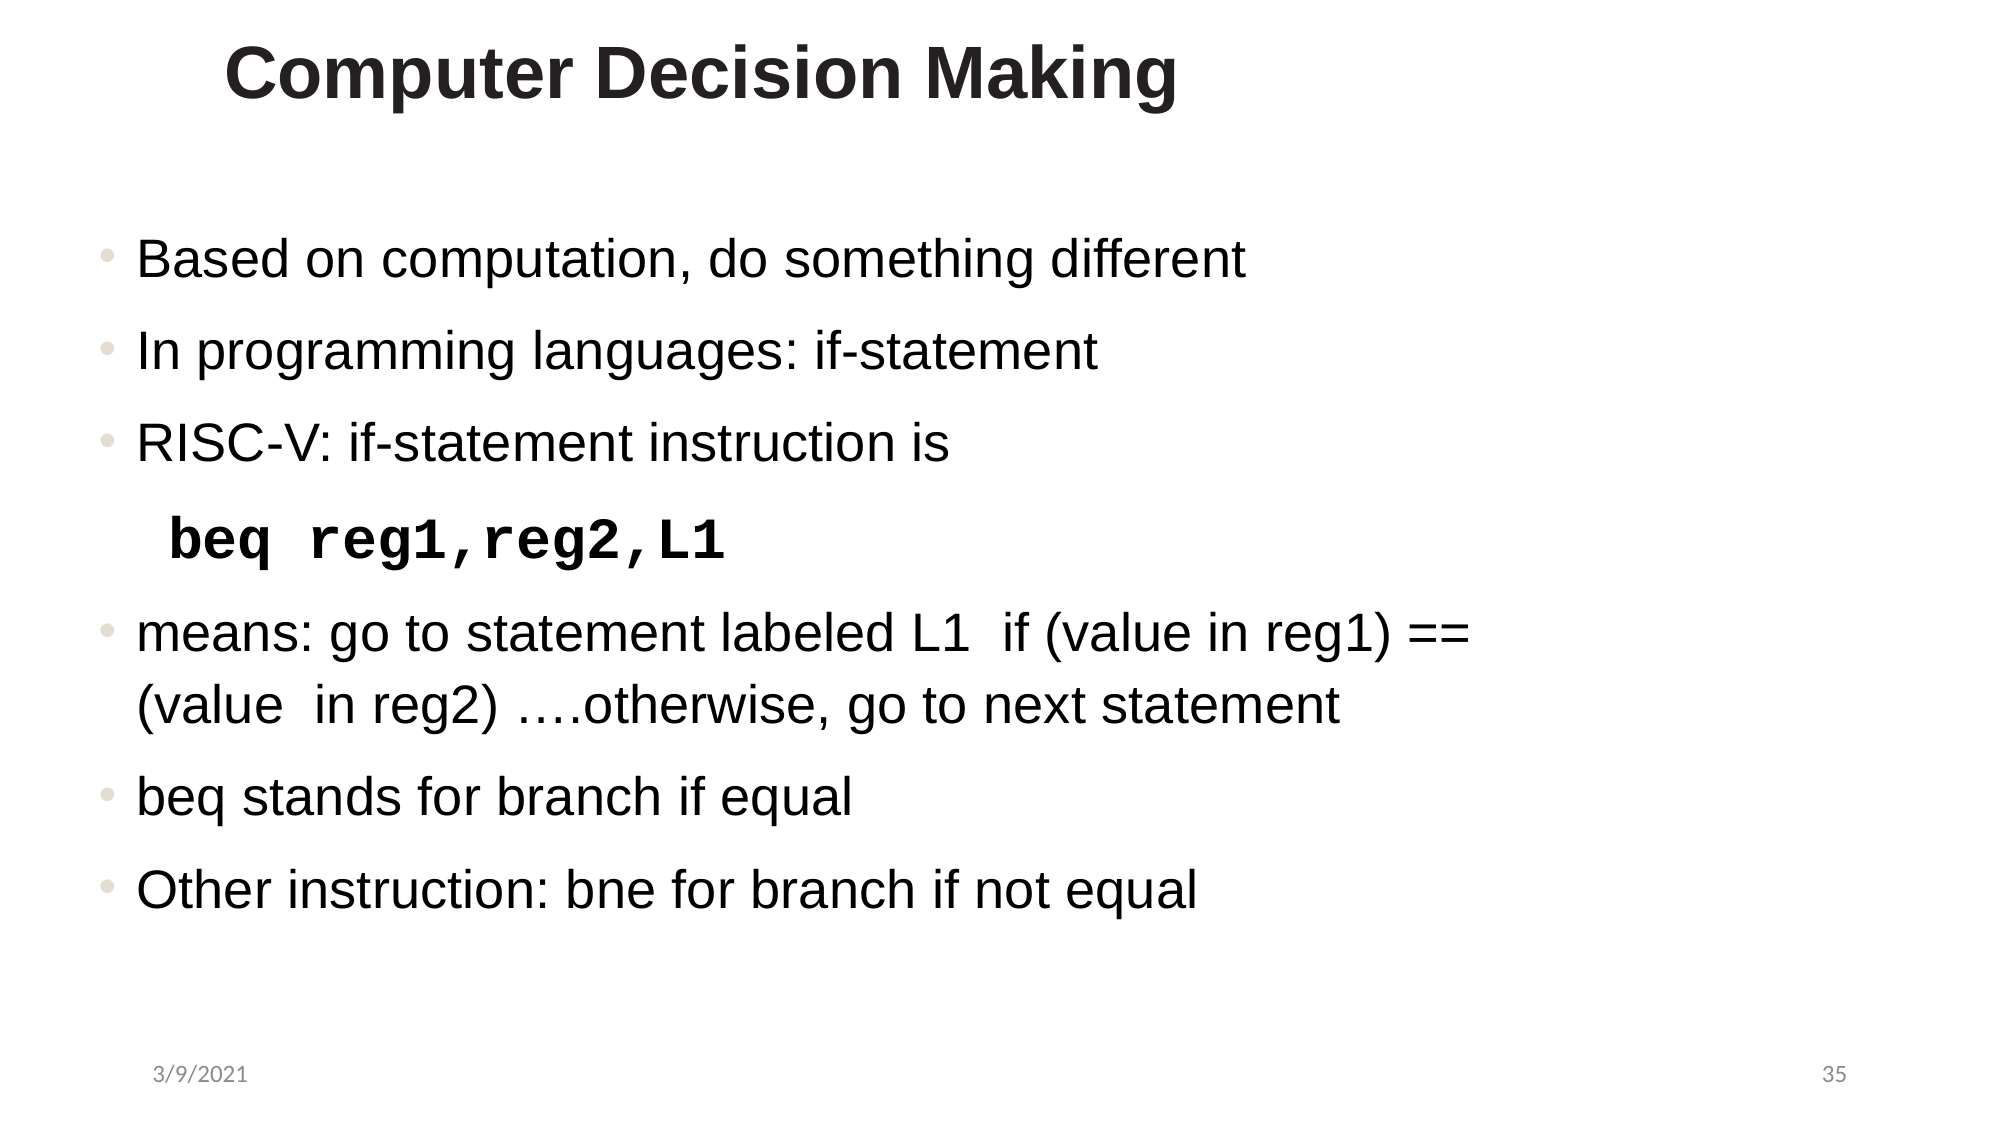

# Computer Decision Making
Based on computation, do something different
In programming languages: if-statement
RISC-V: if-statement instruction is
	beq reg1,reg2,L1
means: go to statement labeled L1  if (value in reg1) == (value  in reg2) ….otherwise, go to next statement
beq stands for branch if equal
Other instruction: bne for branch if not equal
3/9/2021
35